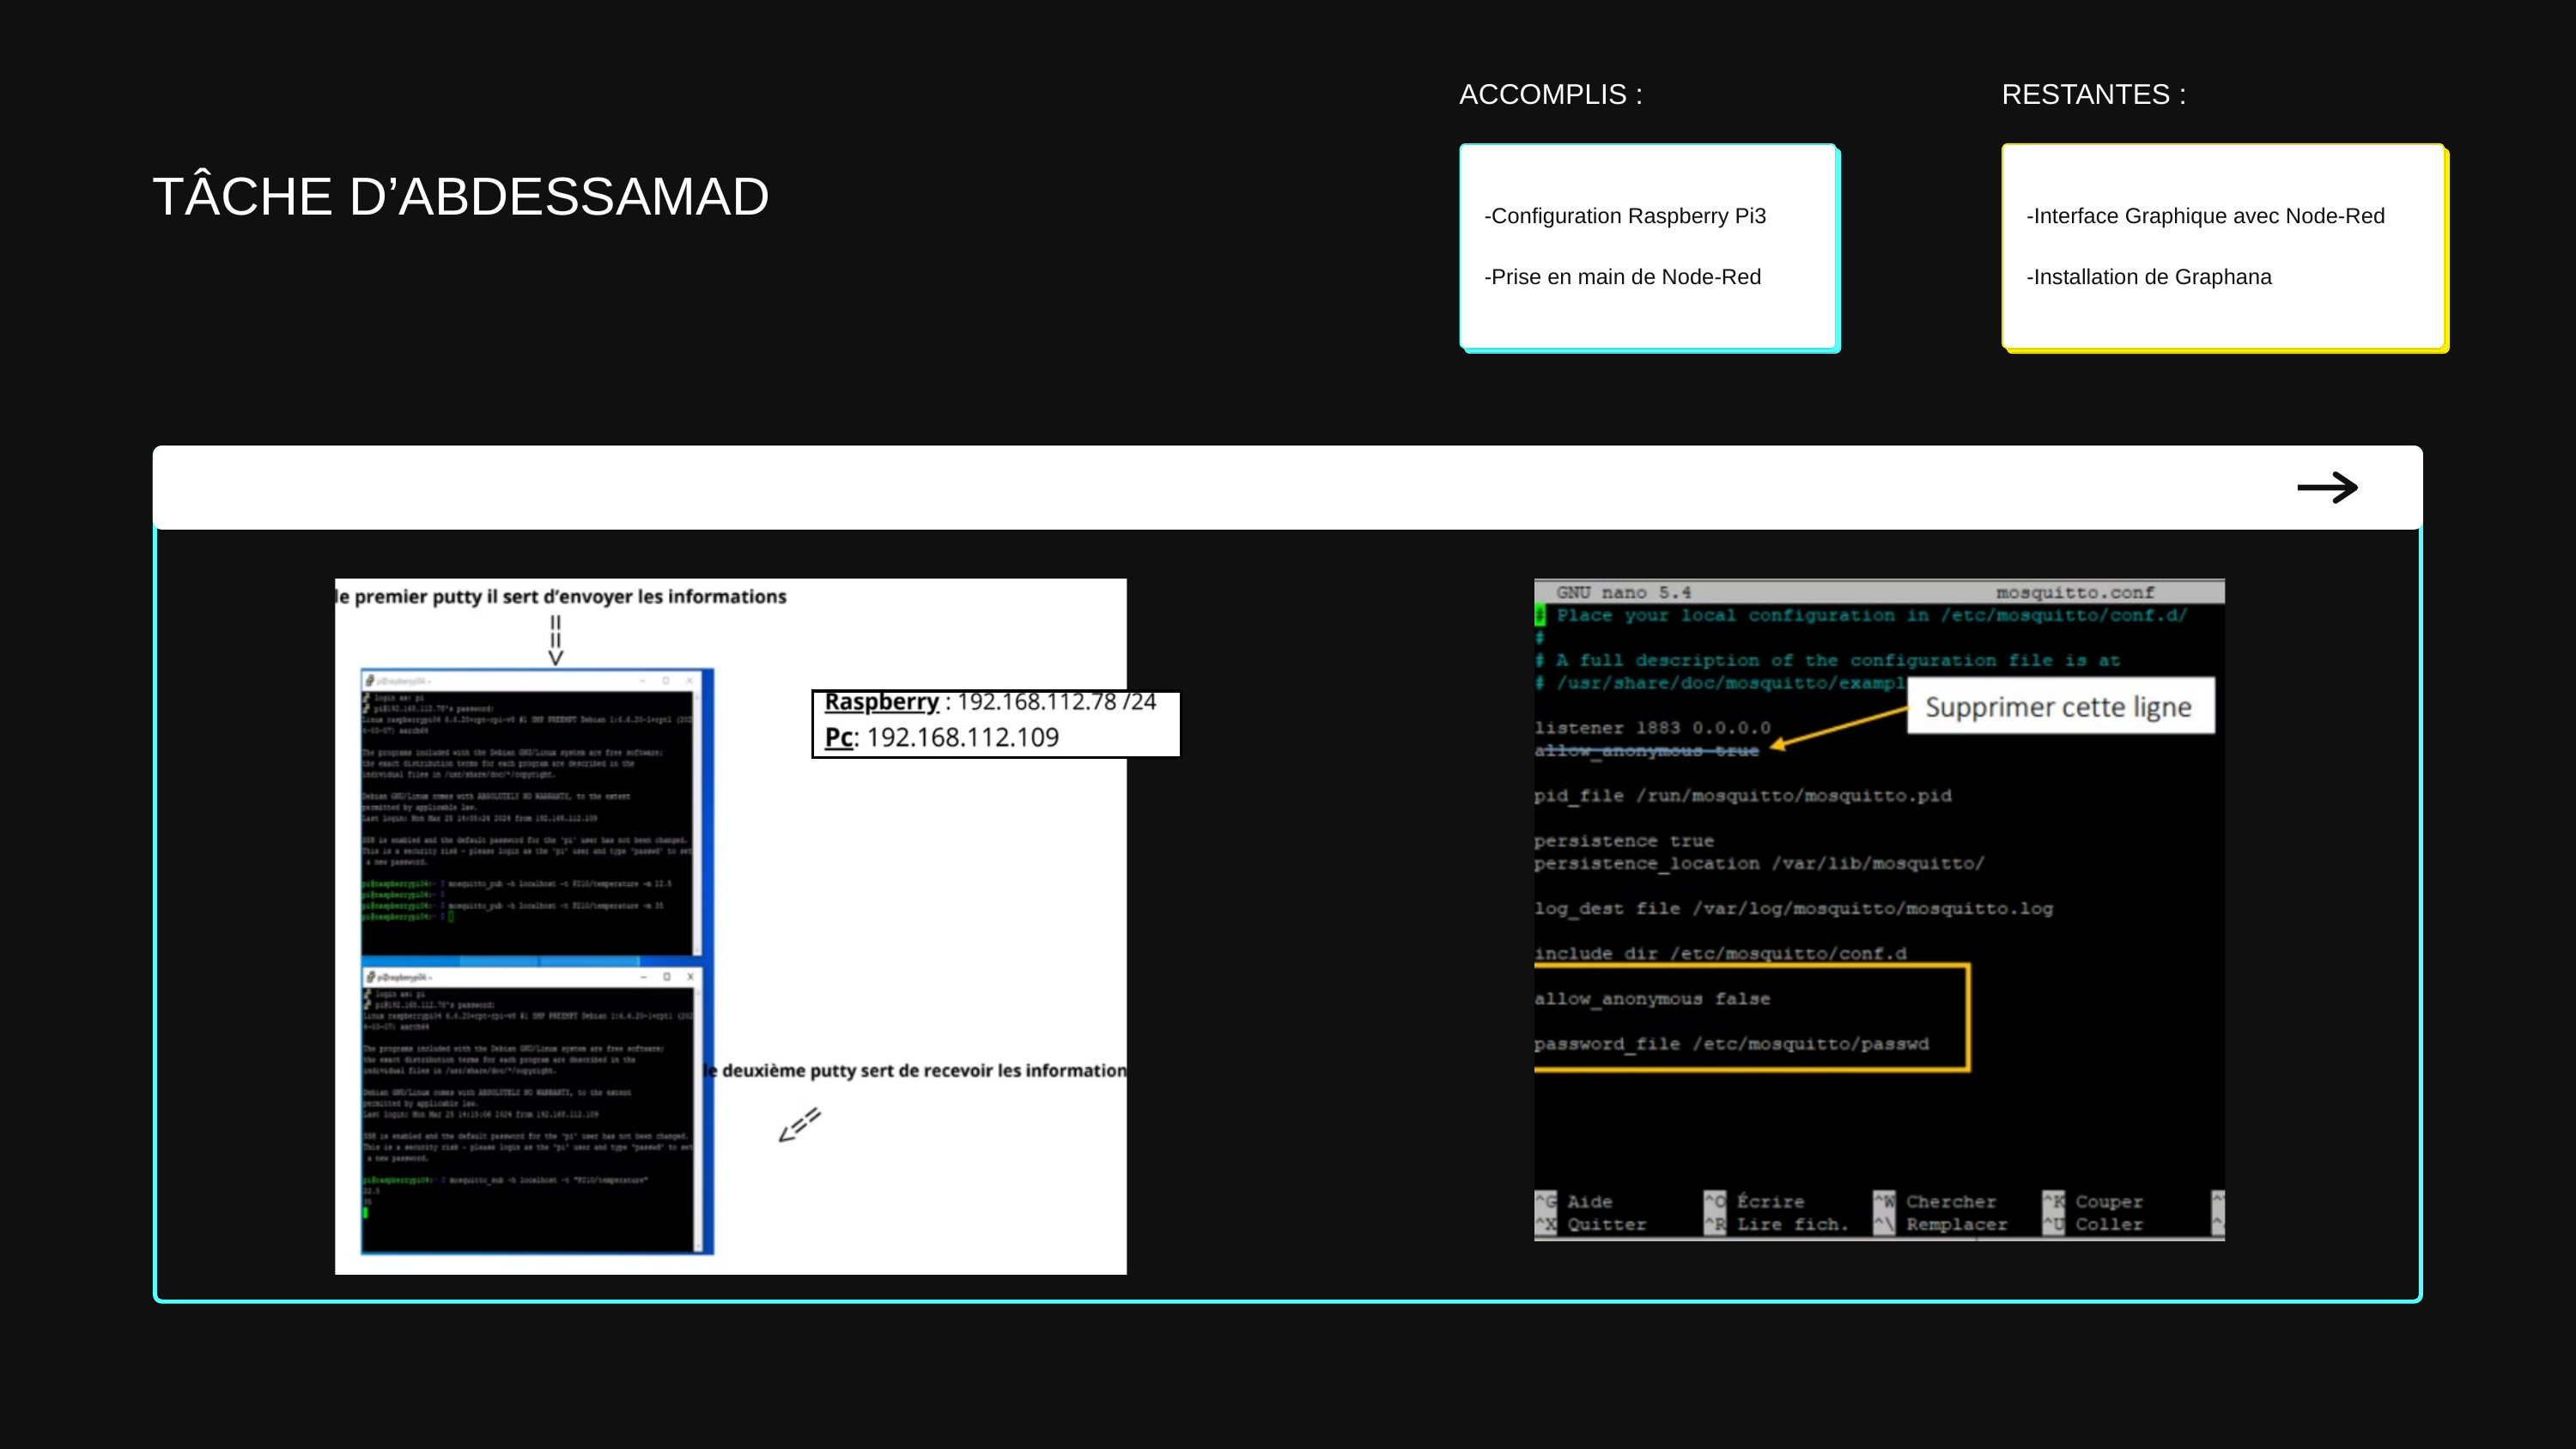

ACCOMPLIS :
RESTANTES :

TÂCHE D’ABDESSAMAD
-Configuration Raspberry Pi3

-Prise en main de Node-Red
-Interface Graphique avec Node-Red

-Installation de Graphana